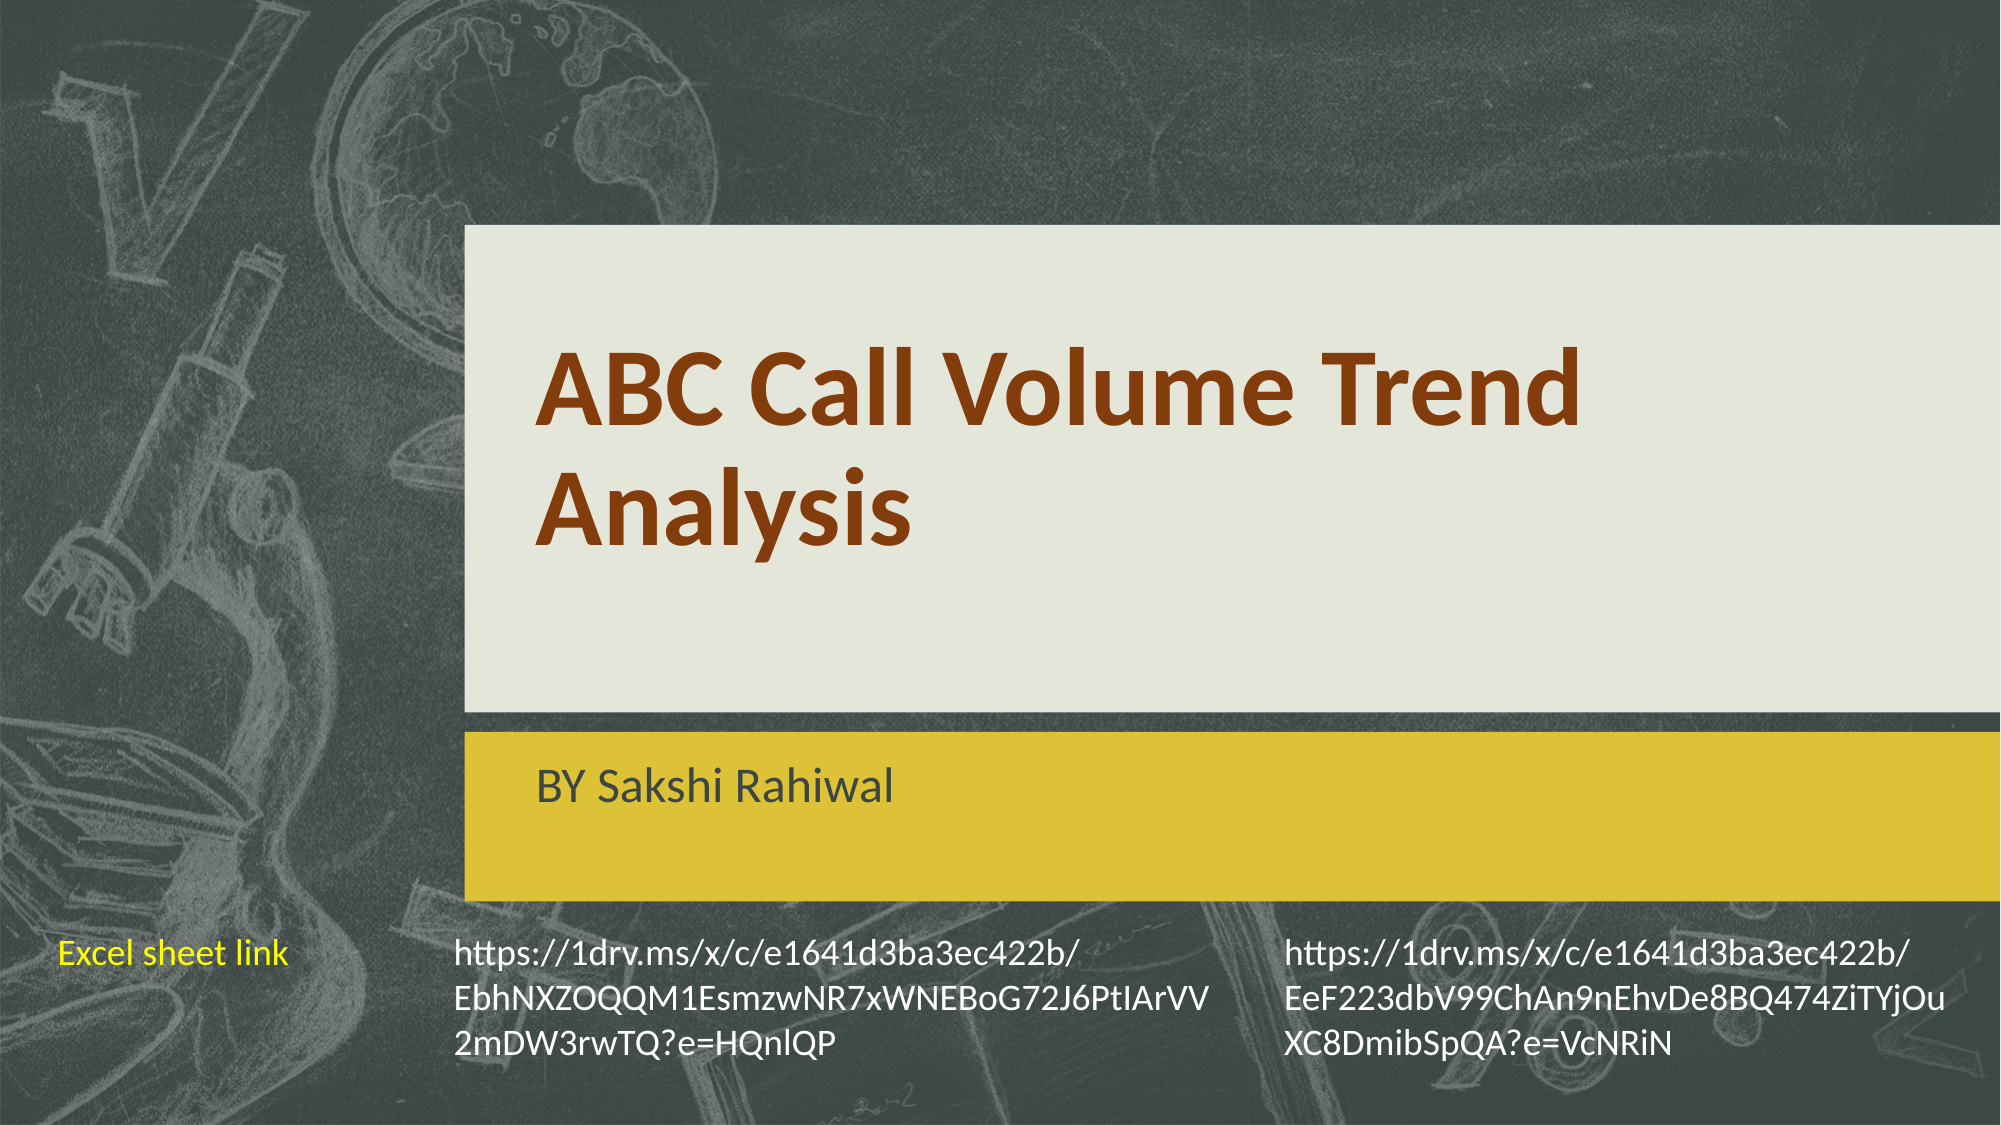

# ABC Call Volume Trend Analysis
BY Sakshi Rahiwal
Excel sheet link
https://1drv.ms/x/c/e1641d3ba3ec422b/EbhNXZOQQM1EsmzwNR7xWNEBoG72J6PtIArVV2mDW3rwTQ?e=HQnlQP
https://1drv.ms/x/c/e1641d3ba3ec422b/EeF223dbV99ChAn9nEhvDe8BQ474ZiTYjOuXC8DmibSpQA?e=VcNRiN